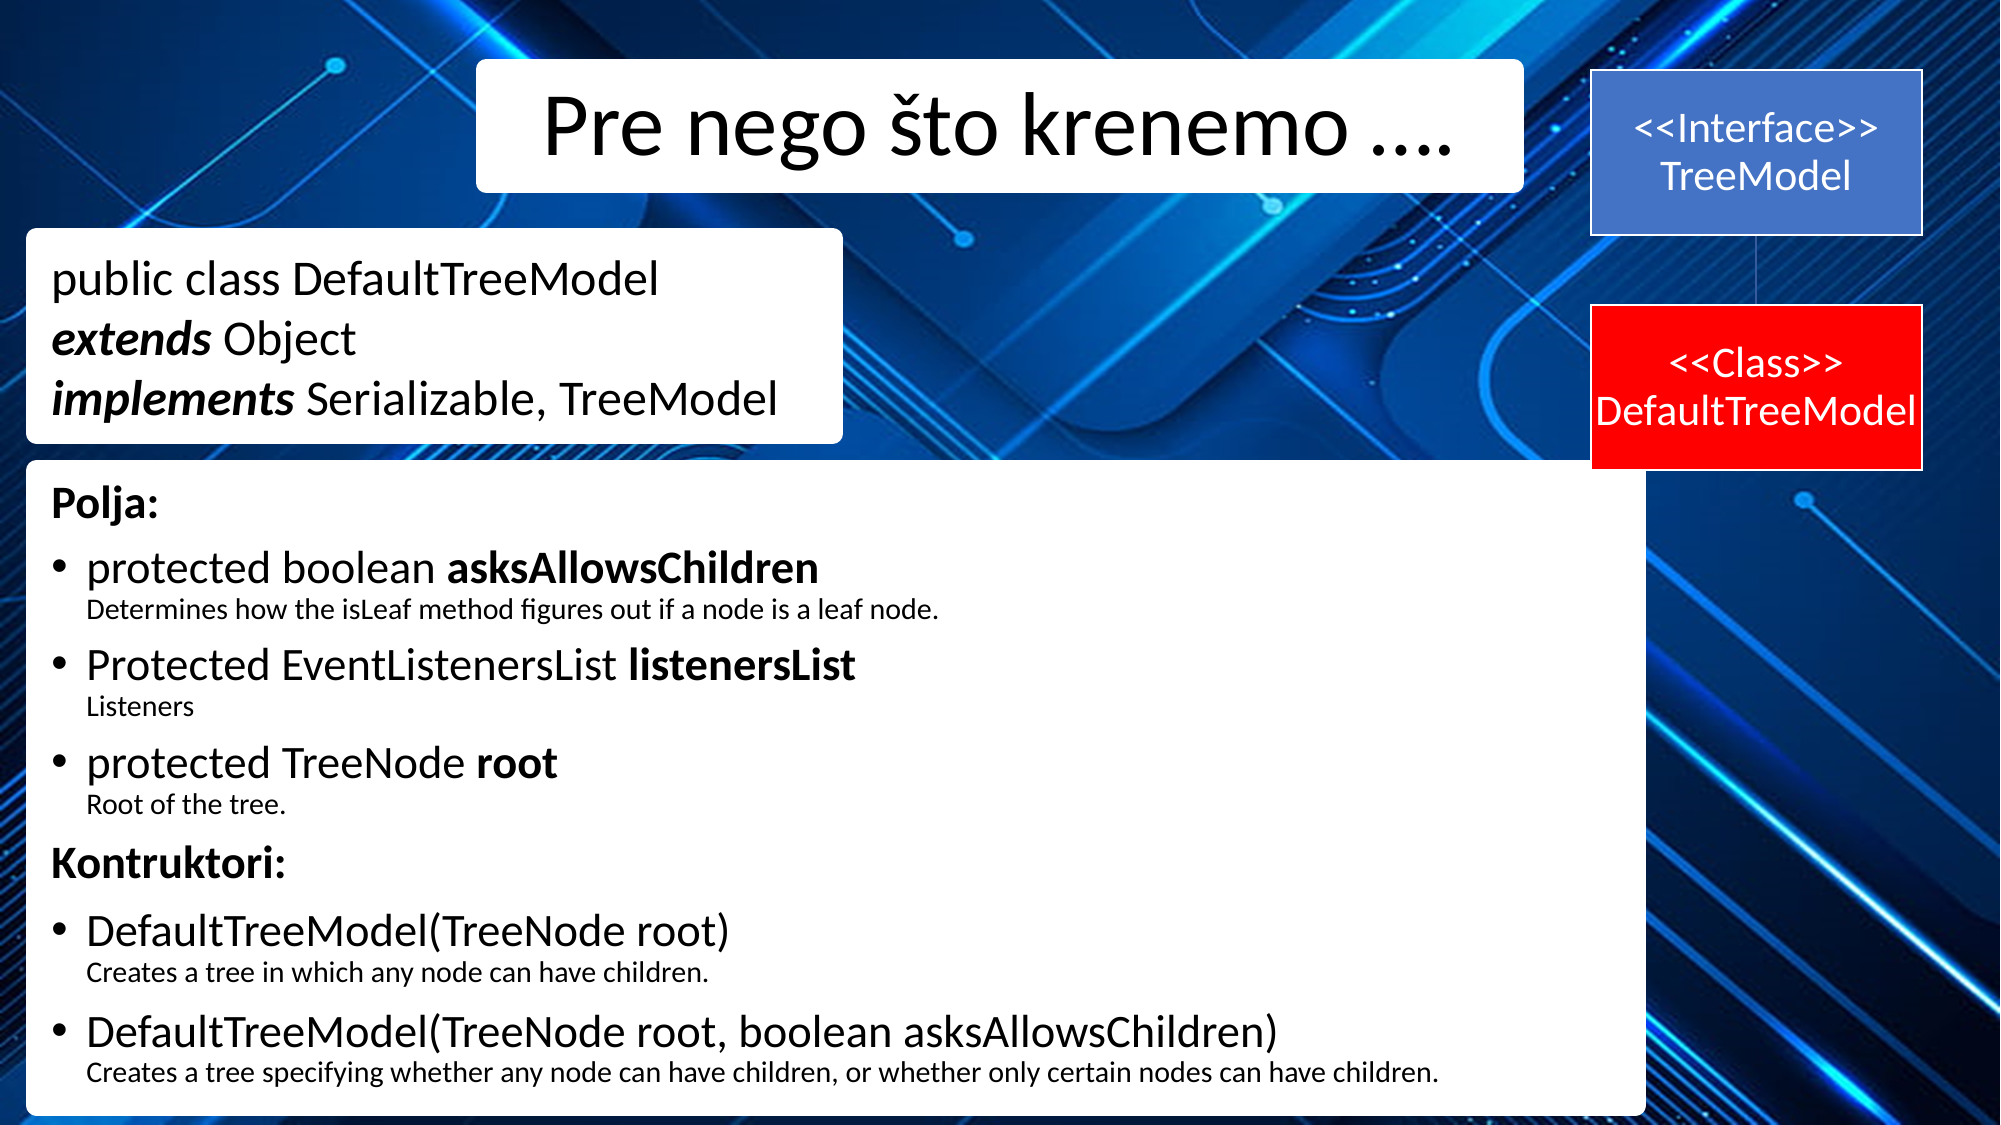

# Pre nego što krenemo ….
<<Interface>>
TreeModel
<<Class>>
DefaultTreeModel
public class DefaultTreeModel
extends Object
implements Serializable, TreeModel
Polja:
protected boolean asksAllowsChildren
Determines how the isLeaf method figures out if a node is a leaf node.
Protected EventListenersList listenersList
Listeners
protected TreeNode root
Root of the tree.
Kontruktori:
DefaultTreeModel(TreeNode root)
Creates a tree in which any node can have children.
DefaultTreeModel(TreeNode root, boolean asksAllowsChildren)
Creates a tree specifying whether any node can have children, or whether only certain nodes can have children.